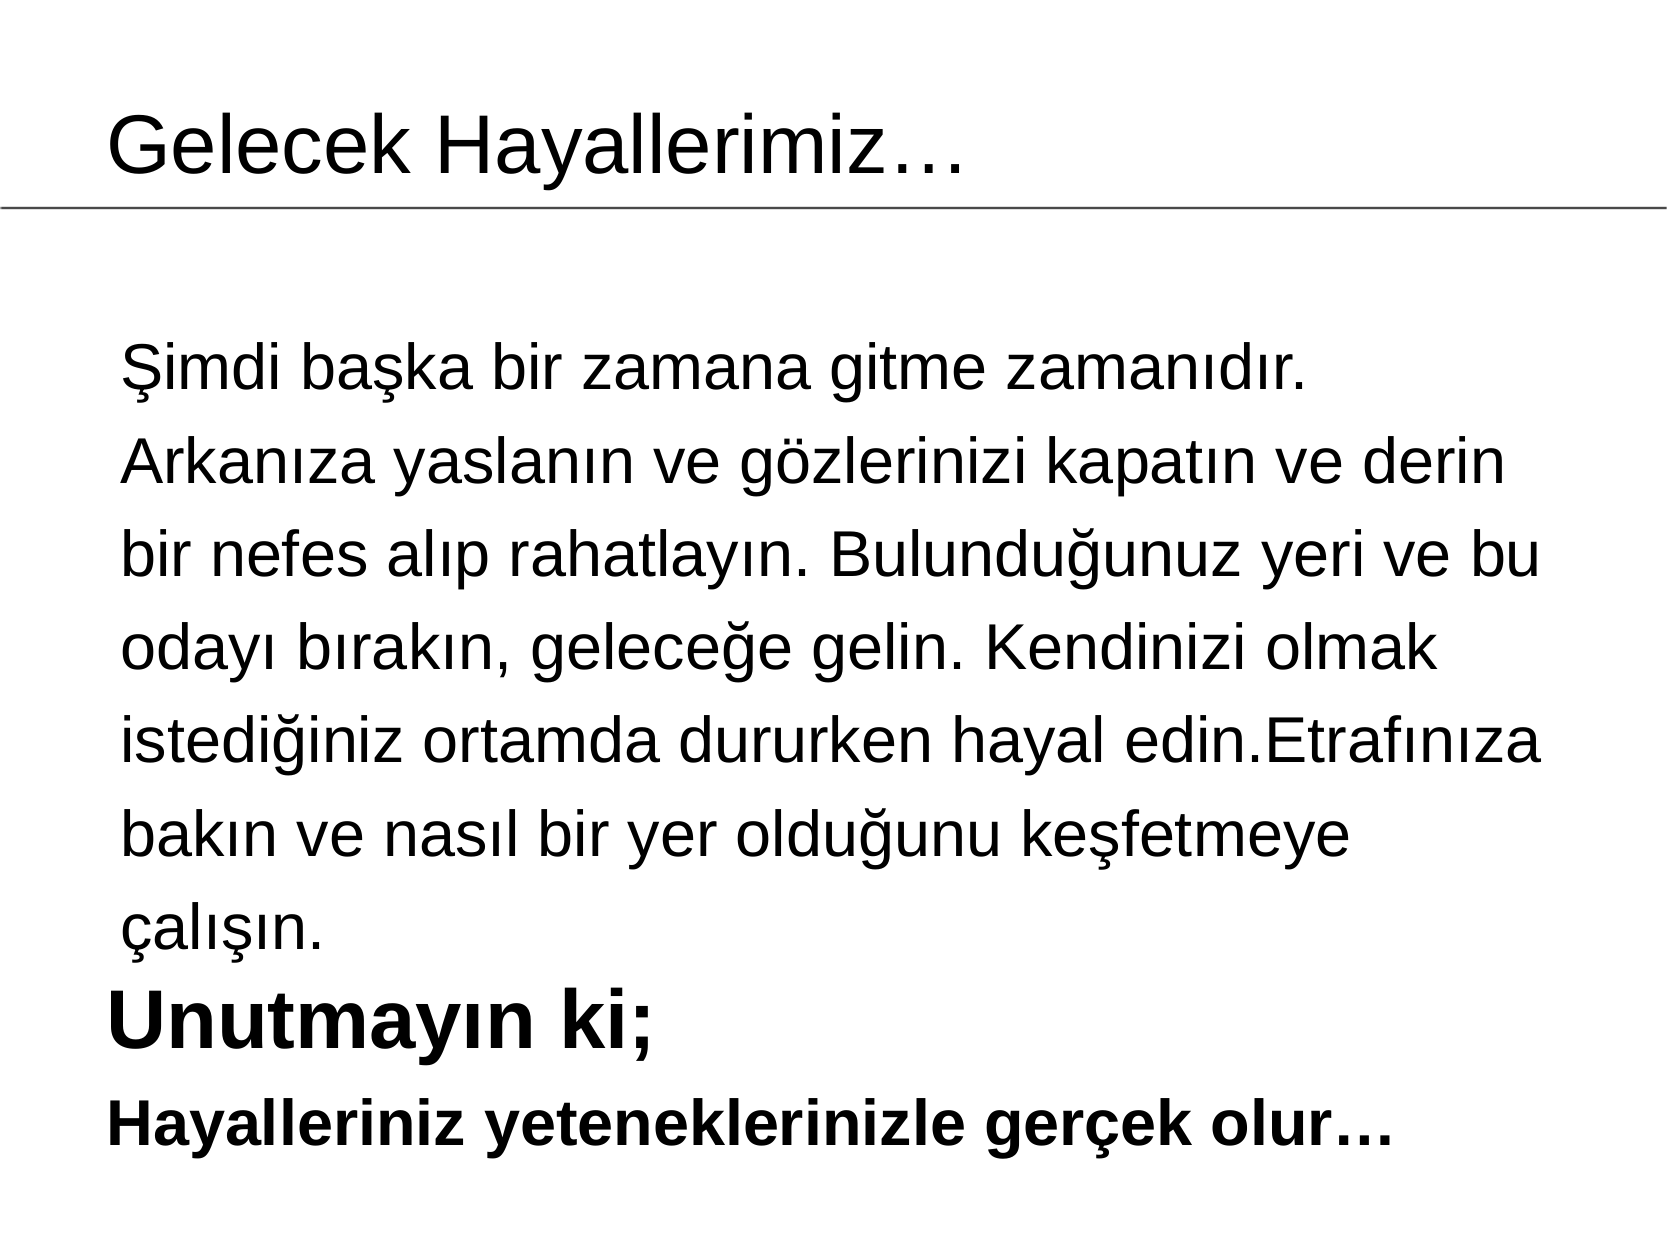

Gelecek Hayallerimiz…
# Şimdi başka bir zamana gitme zamanıdır. Arkanıza yaslanın ve gözlerinizi kapatın ve derin bir nefes alıp rahatlayın. Bulunduğunuz yeri ve bu odayı bırakın, geleceğe gelin. Kendinizi olmak istediğiniz ortamda dururken hayal edin.Etrafınıza bakın ve nasıl bir yer olduğunu keşfetmeye çalışın.
Unutmayın ki;
Hayalleriniz yeteneklerinizle gerçek olur…